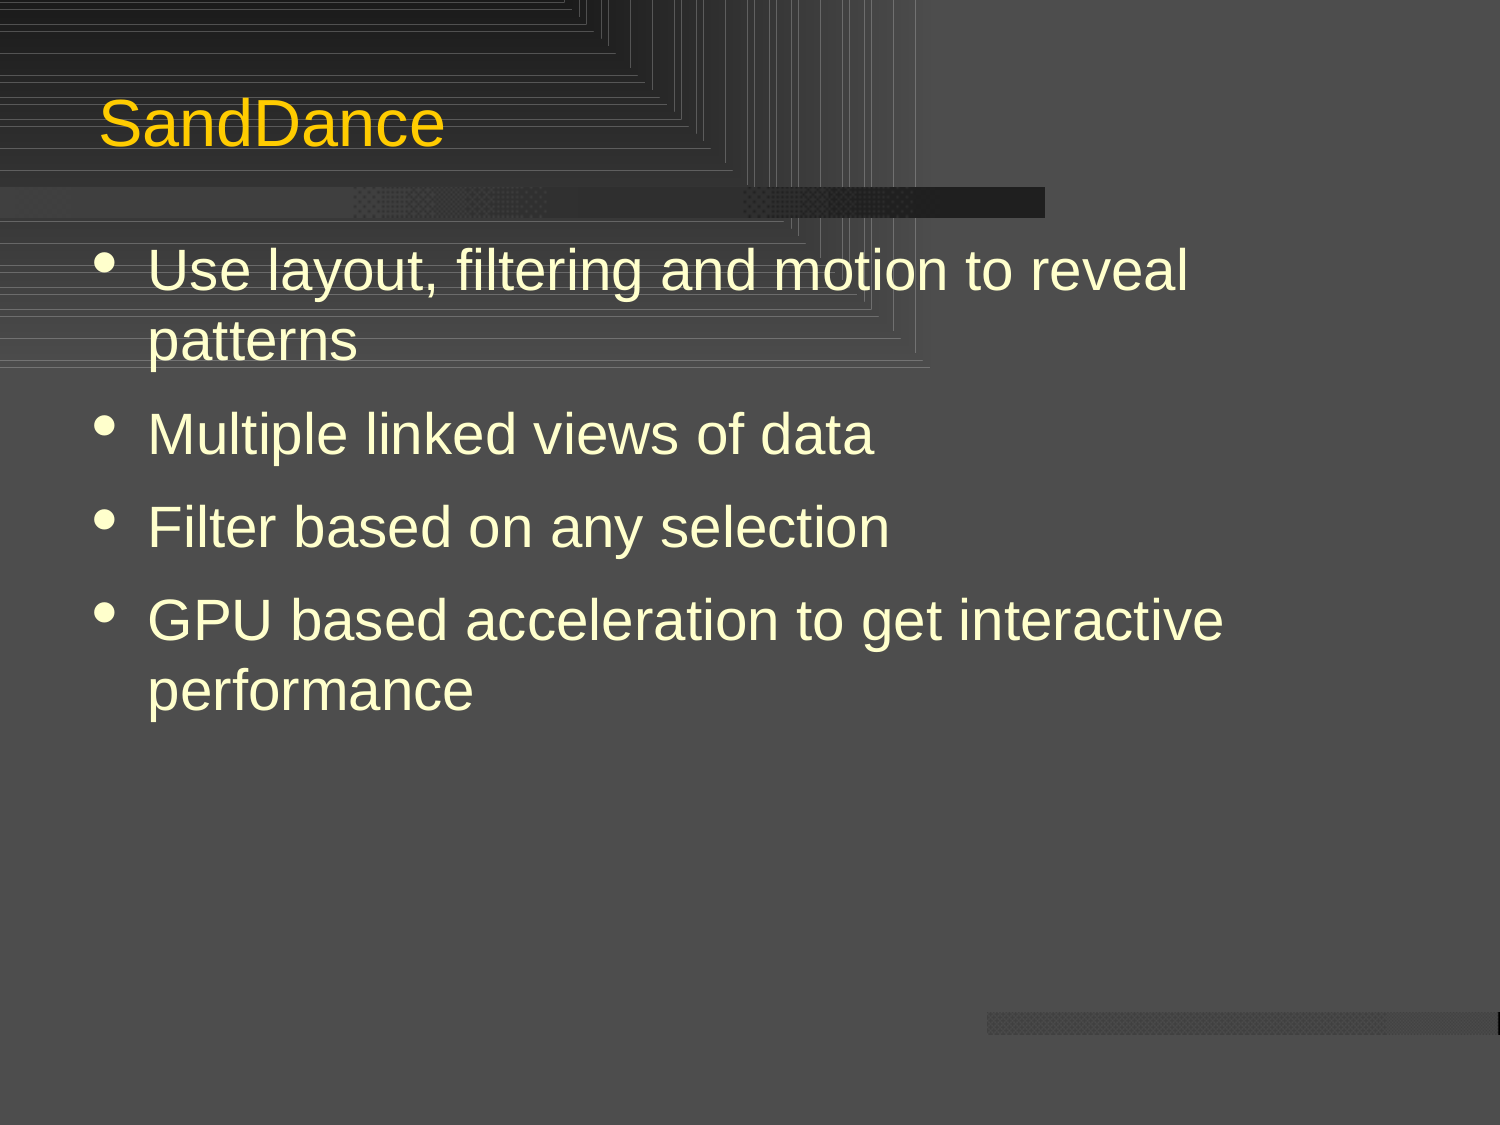

# SandDance
Use layout, filtering and motion to reveal patterns
Multiple linked views of data
Filter based on any selection
GPU based acceleration to get interactive performance